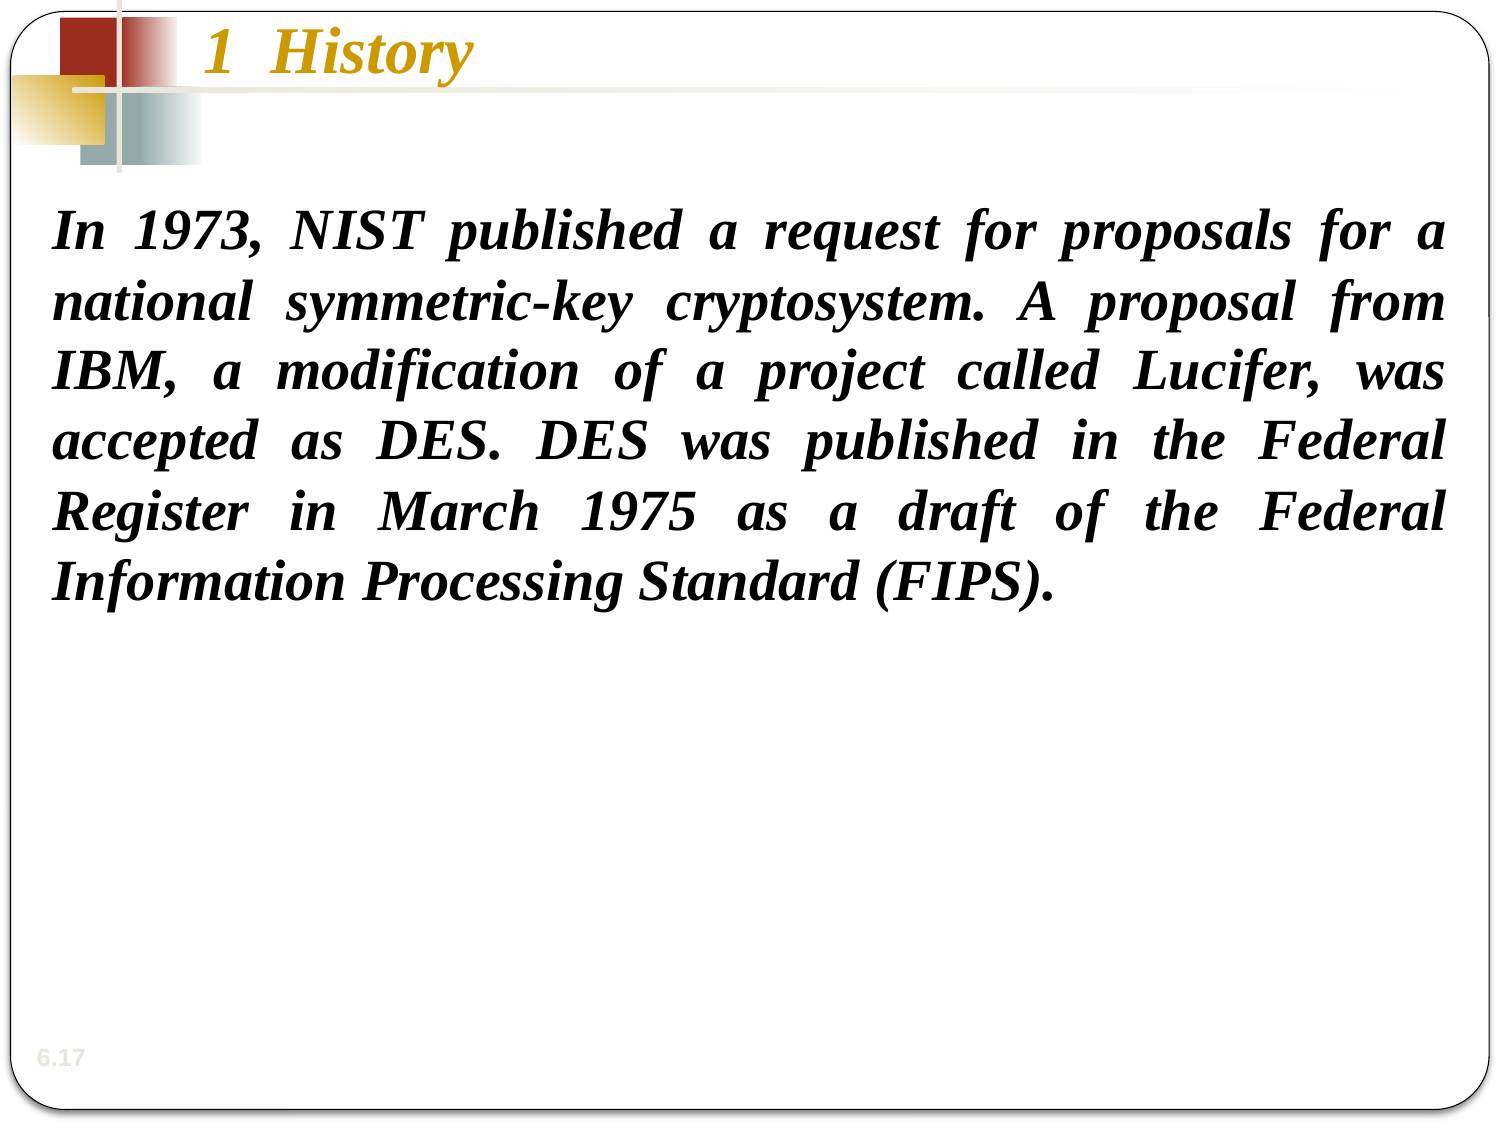

1  History

In 1973, NIST published a request for proposals for a national symmetric-key cryptosystem. A proposal from IBM, a modification of a project called Lucifer, was accepted as DES. DES was published in the Federal Register in March 1975 as a draft of the Federal Information Processing Standard (FIPS).
6.17